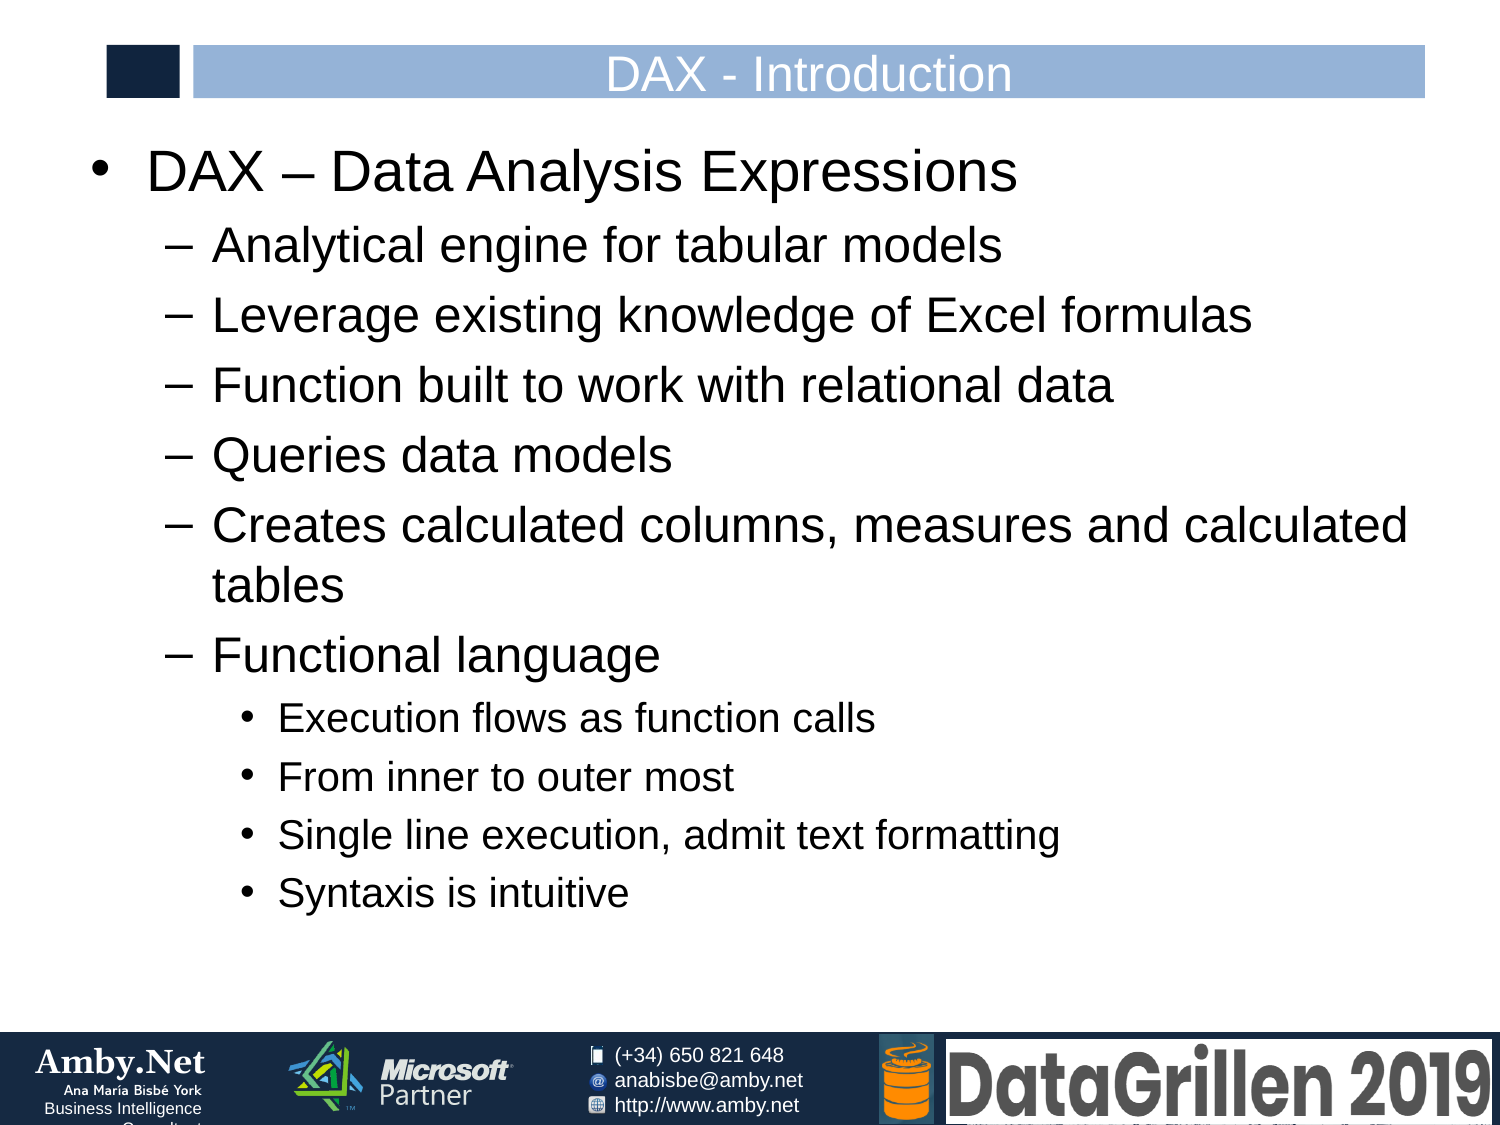

# DAX - Introduction
DAX – Data Analysis Expressions
Analytical engine for tabular models
Leverage existing knowledge of Excel formulas
Function built to work with relational data
Queries data models
Creates calculated columns, measures and calculated tables
Functional language
Execution flows as function calls
From inner to outer most
Single line execution, admit text formatting
Syntaxis is intuitive